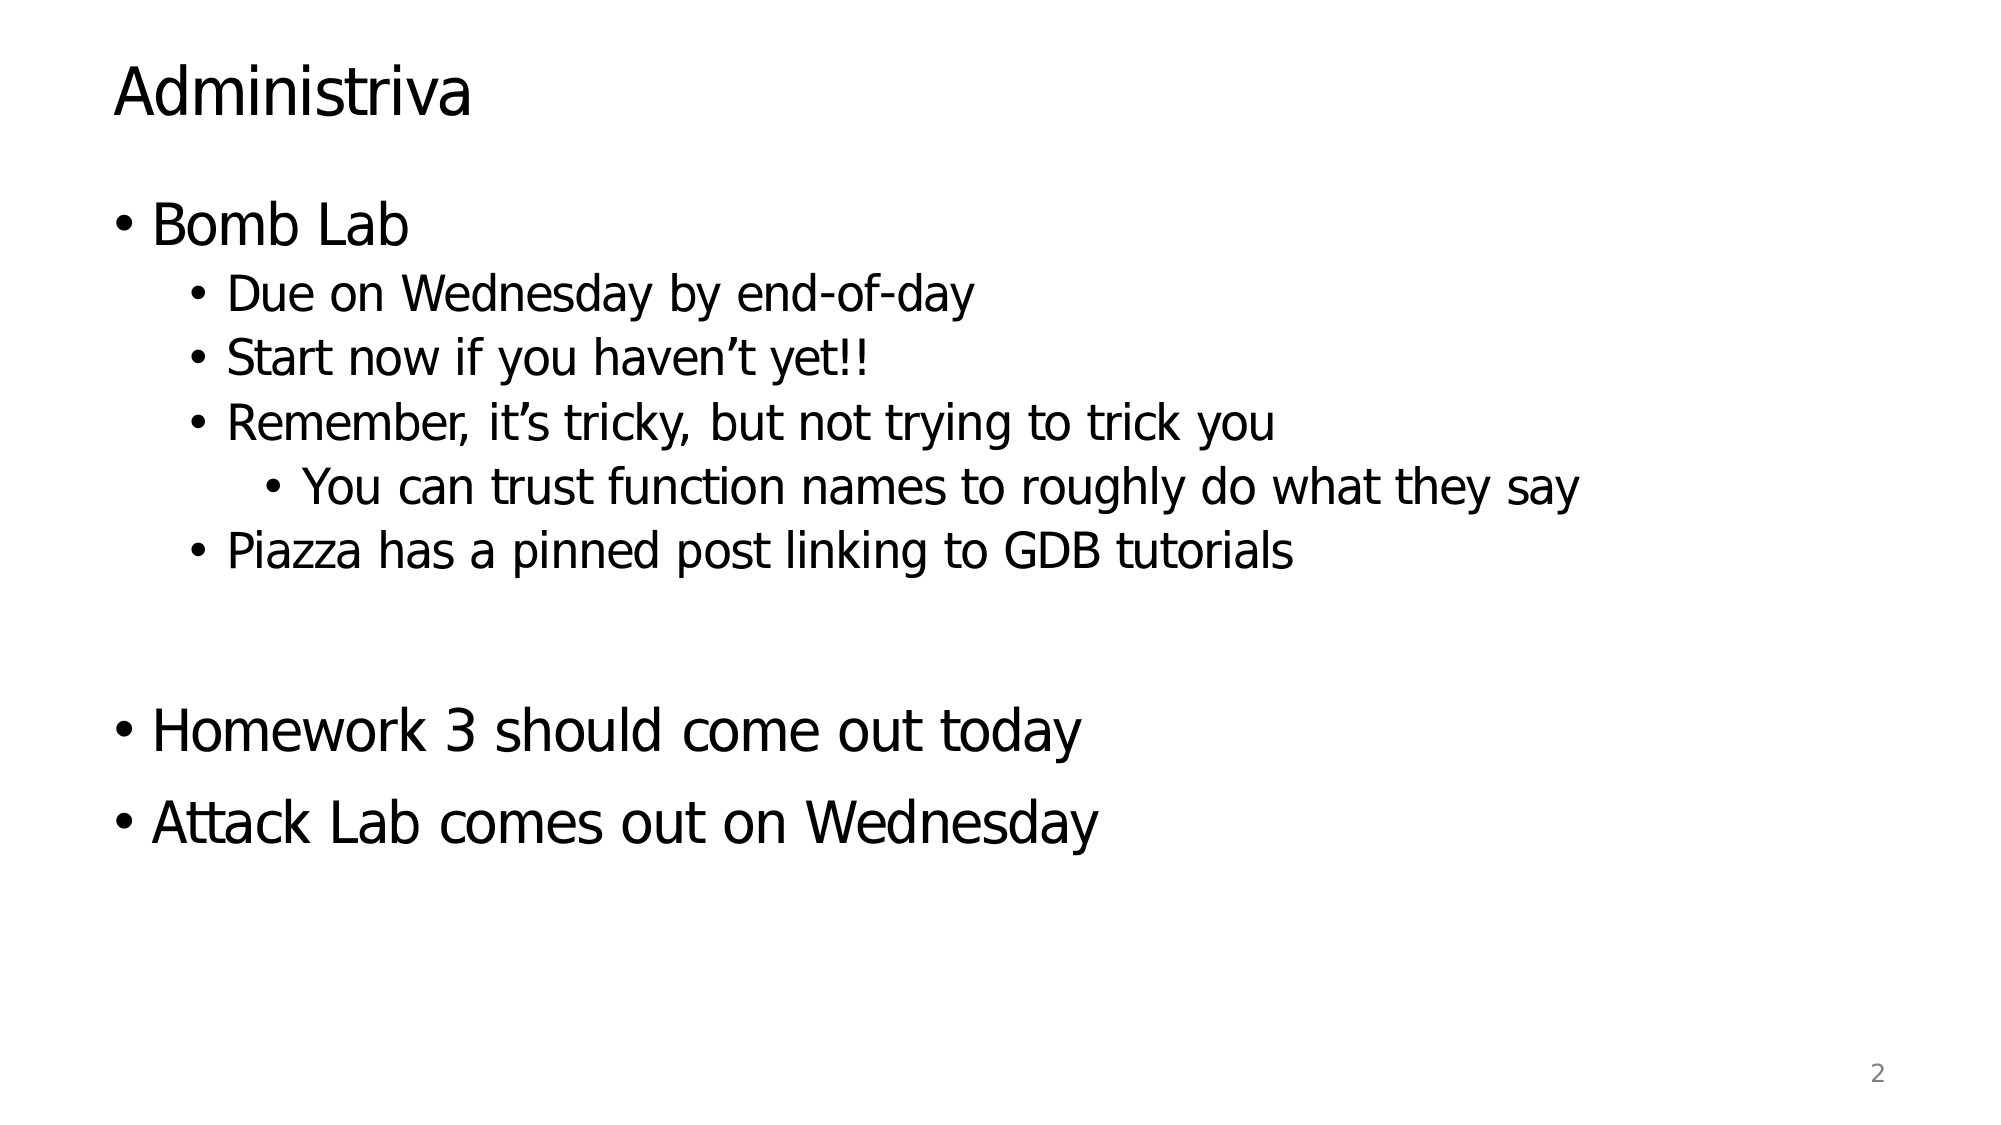

# Administriva
Bomb Lab
Due on Wednesday by end-of-day
Start now if you haven’t yet!!
Remember, it’s tricky, but not trying to trick you
You can trust function names to roughly do what they say
Piazza has a pinned post linking to GDB tutorials

Homework 3 should come out today
Attack Lab comes out on Wednesday
2